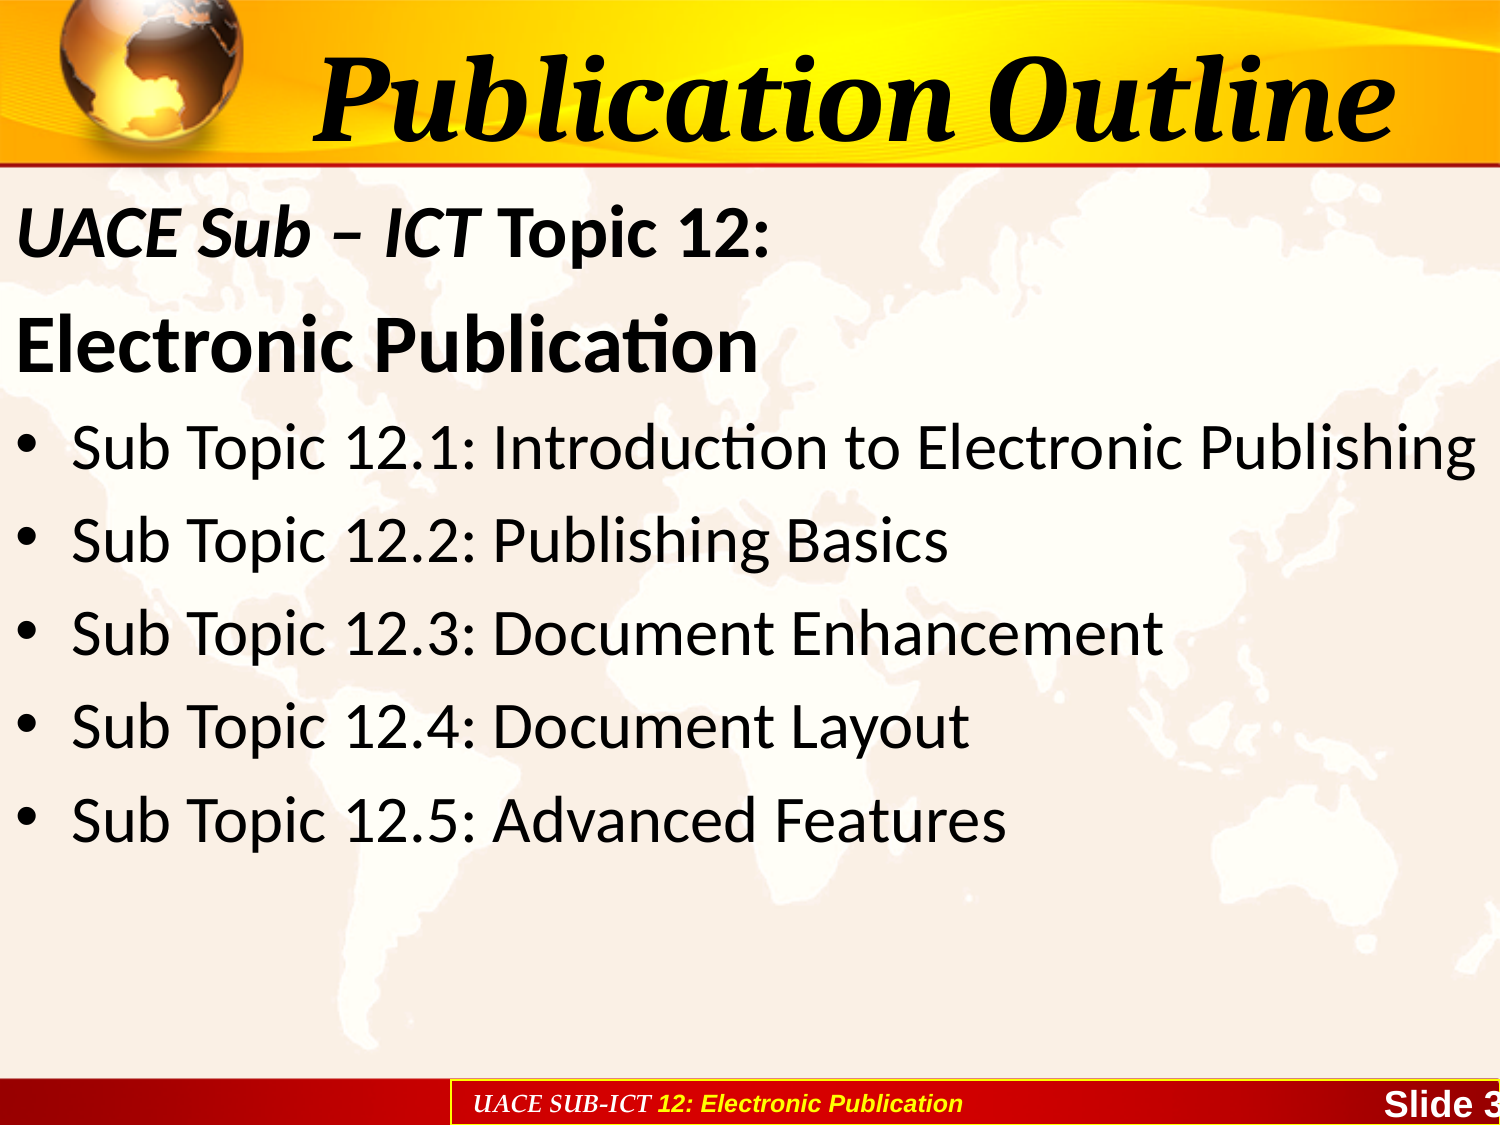

# Publication Outline
UACE Sub – ICT Topic 12:
Electronic Publication
Sub Topic 12.1: Introduction to Electronic Publishing
Sub Topic 12.2: Publishing Basics
Sub Topic 12.3: Document Enhancement
Sub Topic 12.4: Document Layout
Sub Topic 12.5: Advanced Features